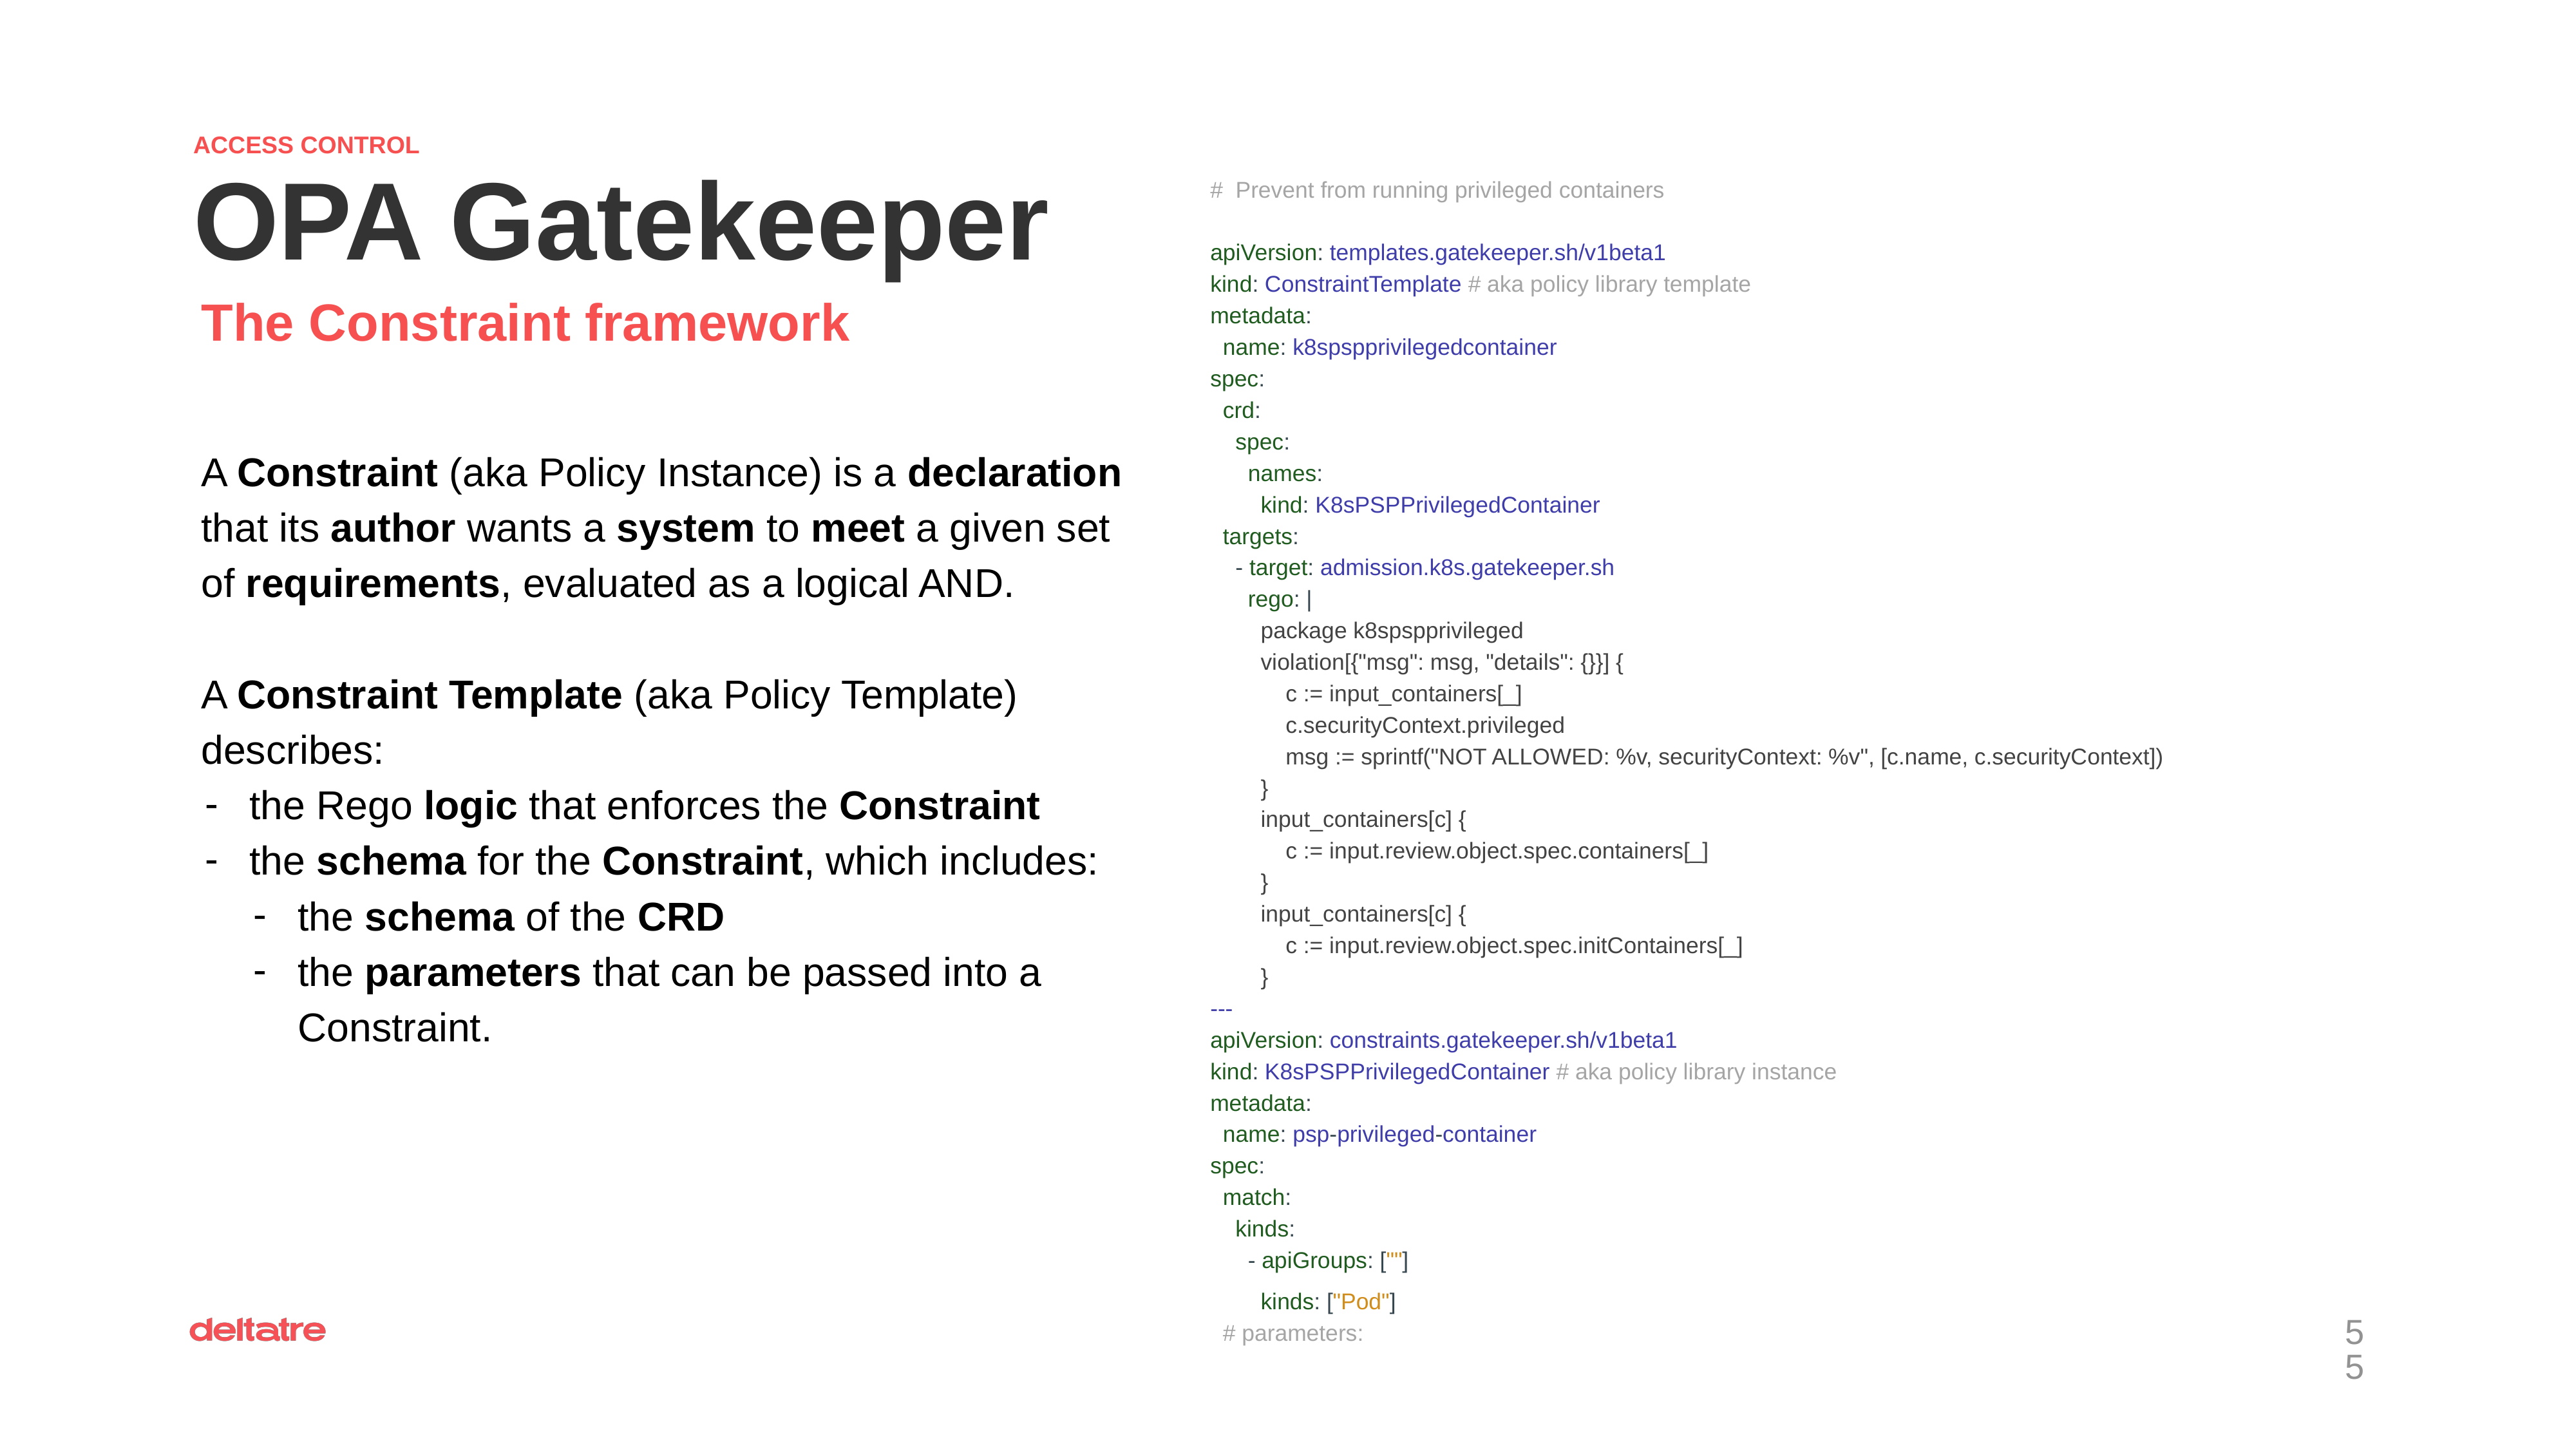

ACCESS CONTROL
#  Prevent from running privileged containers

apiVersion: templates.gatekeeper.sh/v1beta1
kind: ConstraintTemplate # aka policy library template
metadata:
  name: k8spspprivilegedcontainer
spec:
  crd:
    spec:
      names:
        kind: K8sPSPPrivilegedContainer
  targets:
    - target: admission.k8s.gatekeeper.sh
      rego: |
        package k8spspprivileged
        violation[{"msg": msg, "details": {}}] {
            c := input_containers[_]
            c.securityContext.privileged
            msg := sprintf("NOT ALLOWED: %v, securityContext: %v", [c.name, c.securityContext])
        }
        input_containers[c] {
            c := input.review.object.spec.containers[_]
        }
        input_containers[c] {
            c := input.review.object.spec.initContainers[_]
        }
---
apiVersion: constraints.gatekeeper.sh/v1beta1
kind: K8sPSPPrivilegedContainer # aka policy library instance
metadata:
  name: psp-privileged-container
spec:
  match:
    kinds:
      - apiGroups: [""]
        kinds: ["Pod"]
  # parameters:

OPA Gatekeeper
The Constraint framework

A Constraint (aka Policy Instance) is a declaration that its author wants a system to meet a given set of requirements, evaluated as a logical AND.

A Constraint Template (aka Policy Template) describes:
the Rego logic that enforces the Constraint
the schema for the Constraint, which includes:
the schema of the CRD
the parameters that can be passed into a Constraint.
55